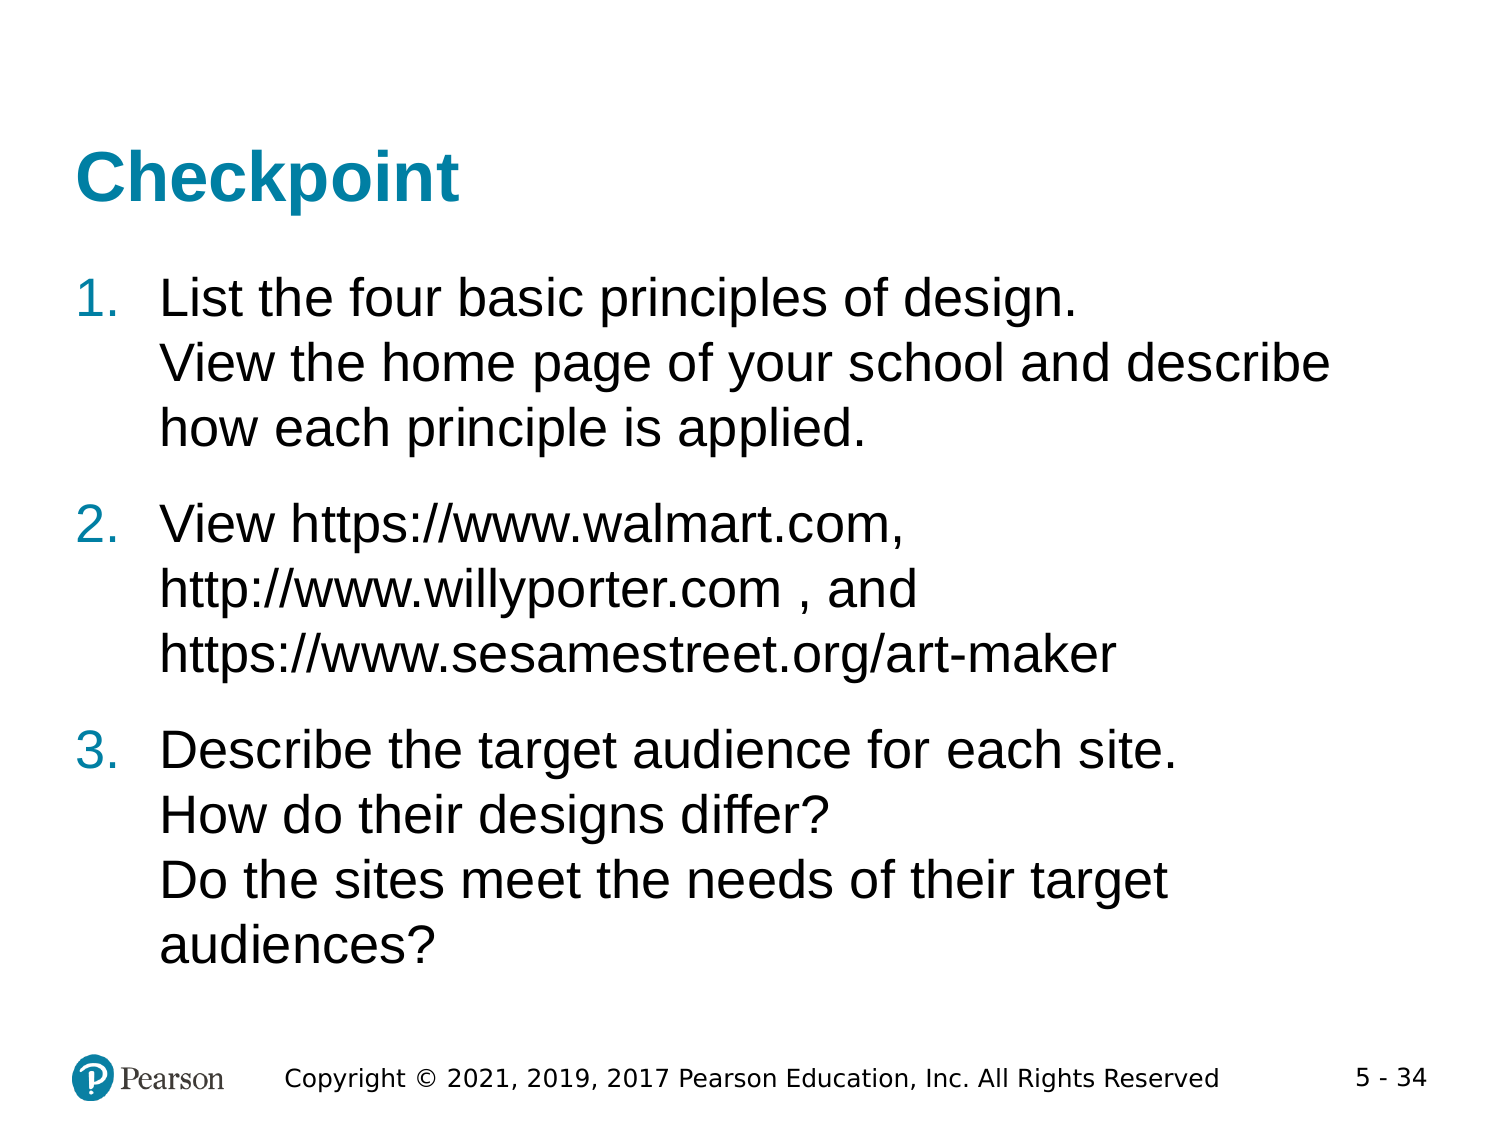

# Checkpoint
List the four basic principles of design.
View the home page of your school and describe how each principle is applied.
View https://www.walmart.com, http://www.willyporter.com , and https://www.sesamestreet.org/art-maker
Describe the target audience for each site.
How do their designs differ?
Do the sites meet the needs of their target audiences?